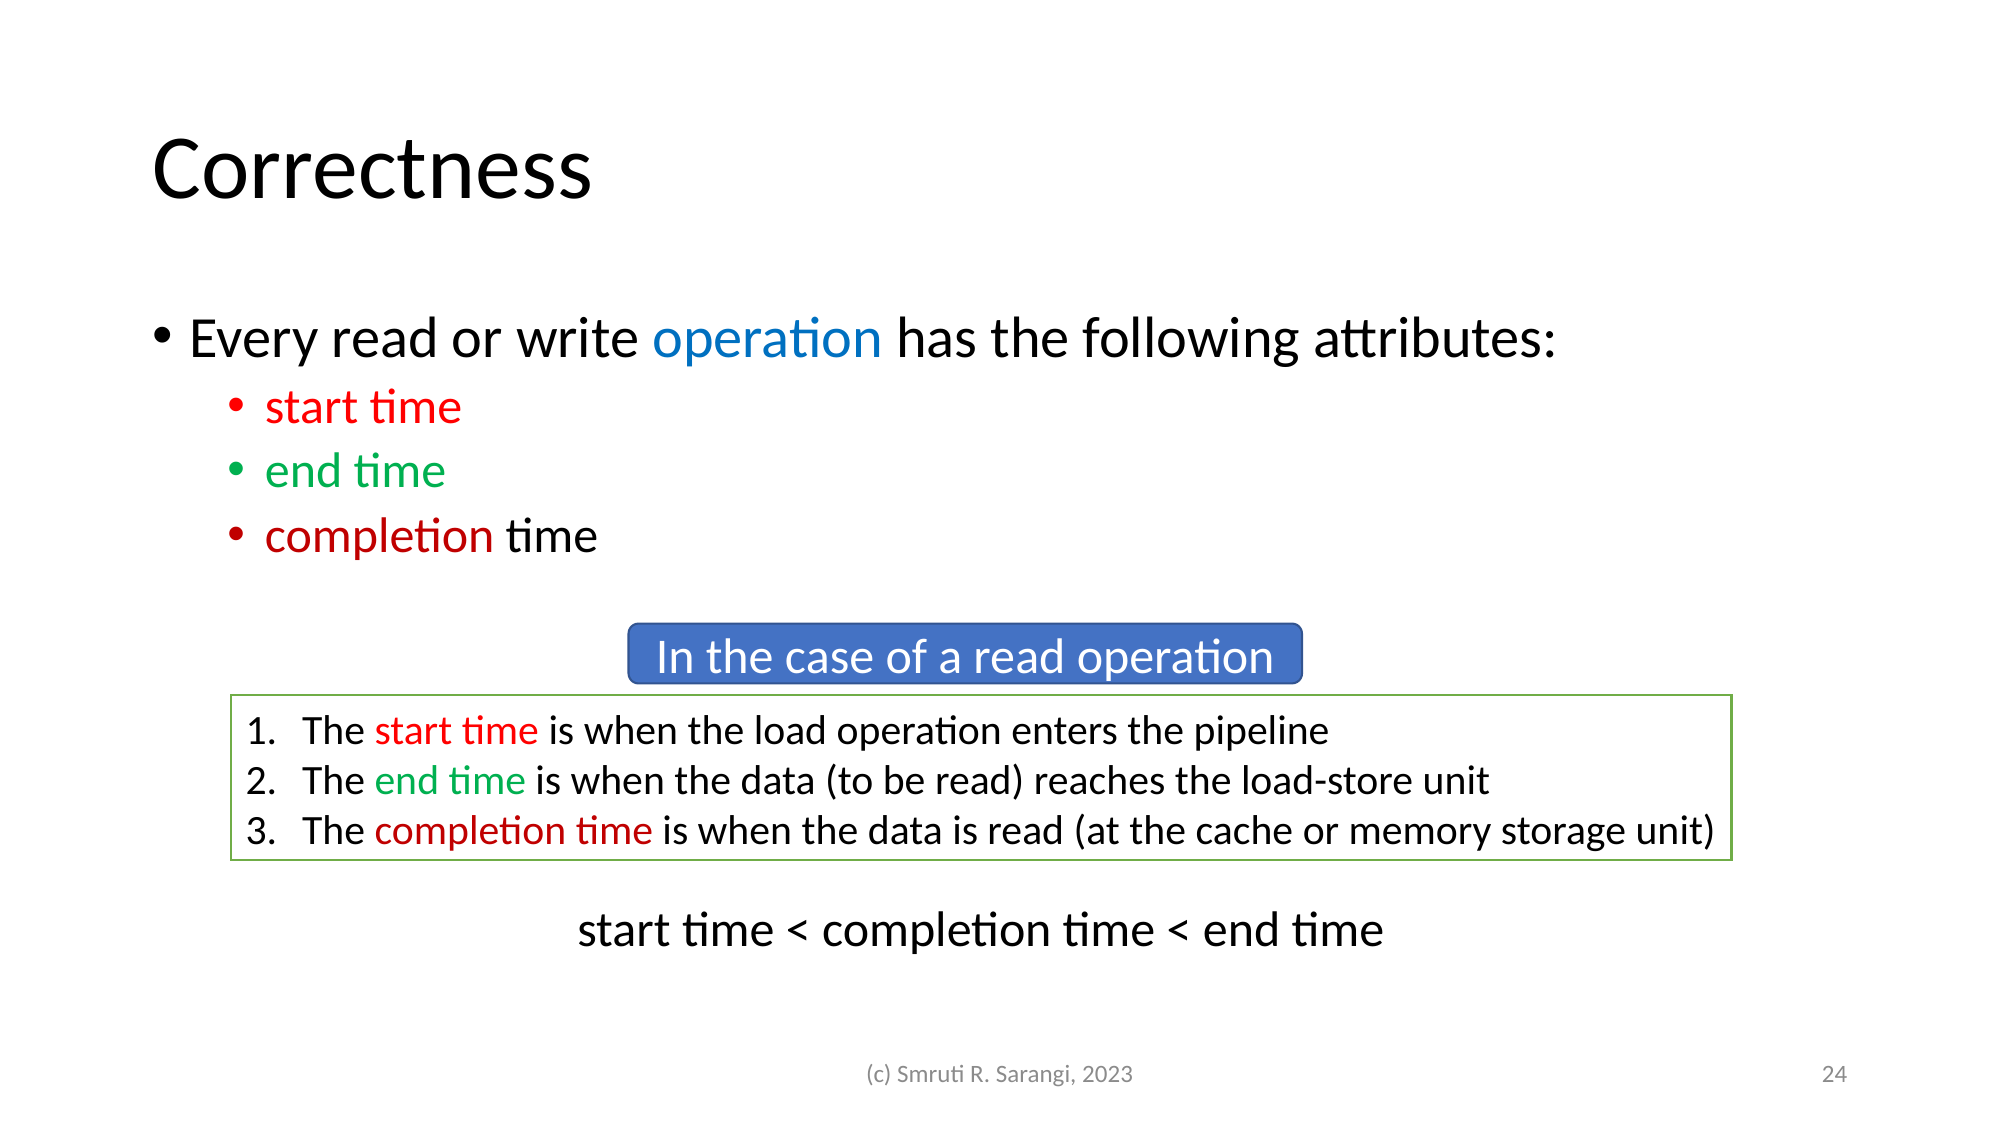

# Correctness
Every read or write operation has the following attributes:
start time
end time
completion time
In the case of a read operation
The start time is when the load operation enters the pipeline
The end time is when the data (to be read) reaches the load-store unit
The completion time is when the data is read (at the cache or memory storage unit)
start time < completion time < end time
(c) Smruti R. Sarangi, 2023
24